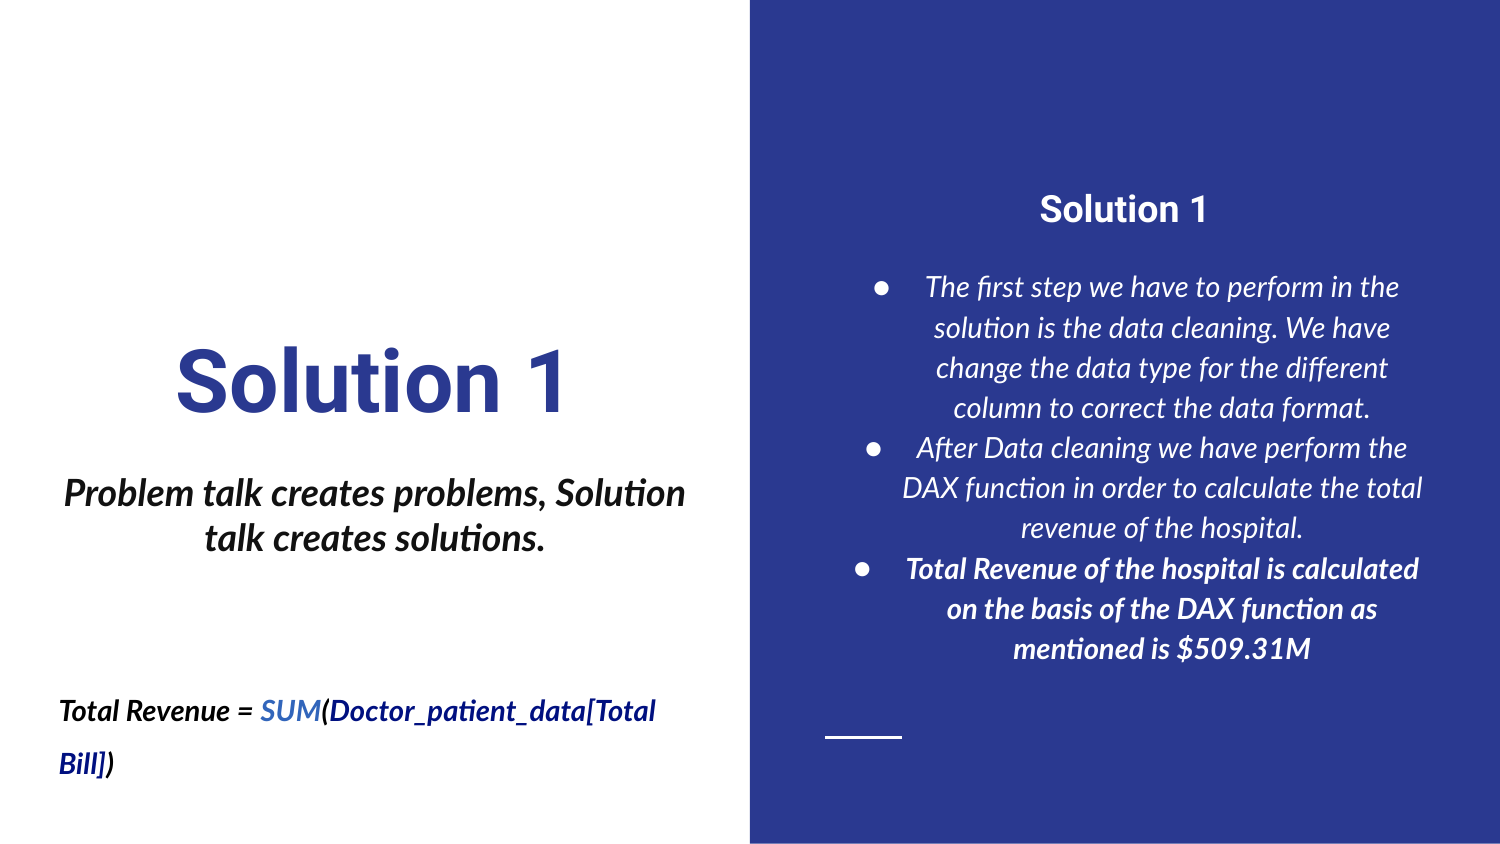

Solution 1
The first step we have to perform in the solution is the data cleaning. We have change the data type for the different column to correct the data format.
After Data cleaning we have perform the DAX function in order to calculate the total revenue of the hospital.
Total Revenue of the hospital is calculated on the basis of the DAX function as mentioned is $509.31M
# Solution 1
Problem talk creates problems, Solution talk creates solutions.
Total Revenue = SUM(Doctor_patient_data[Total Bill])